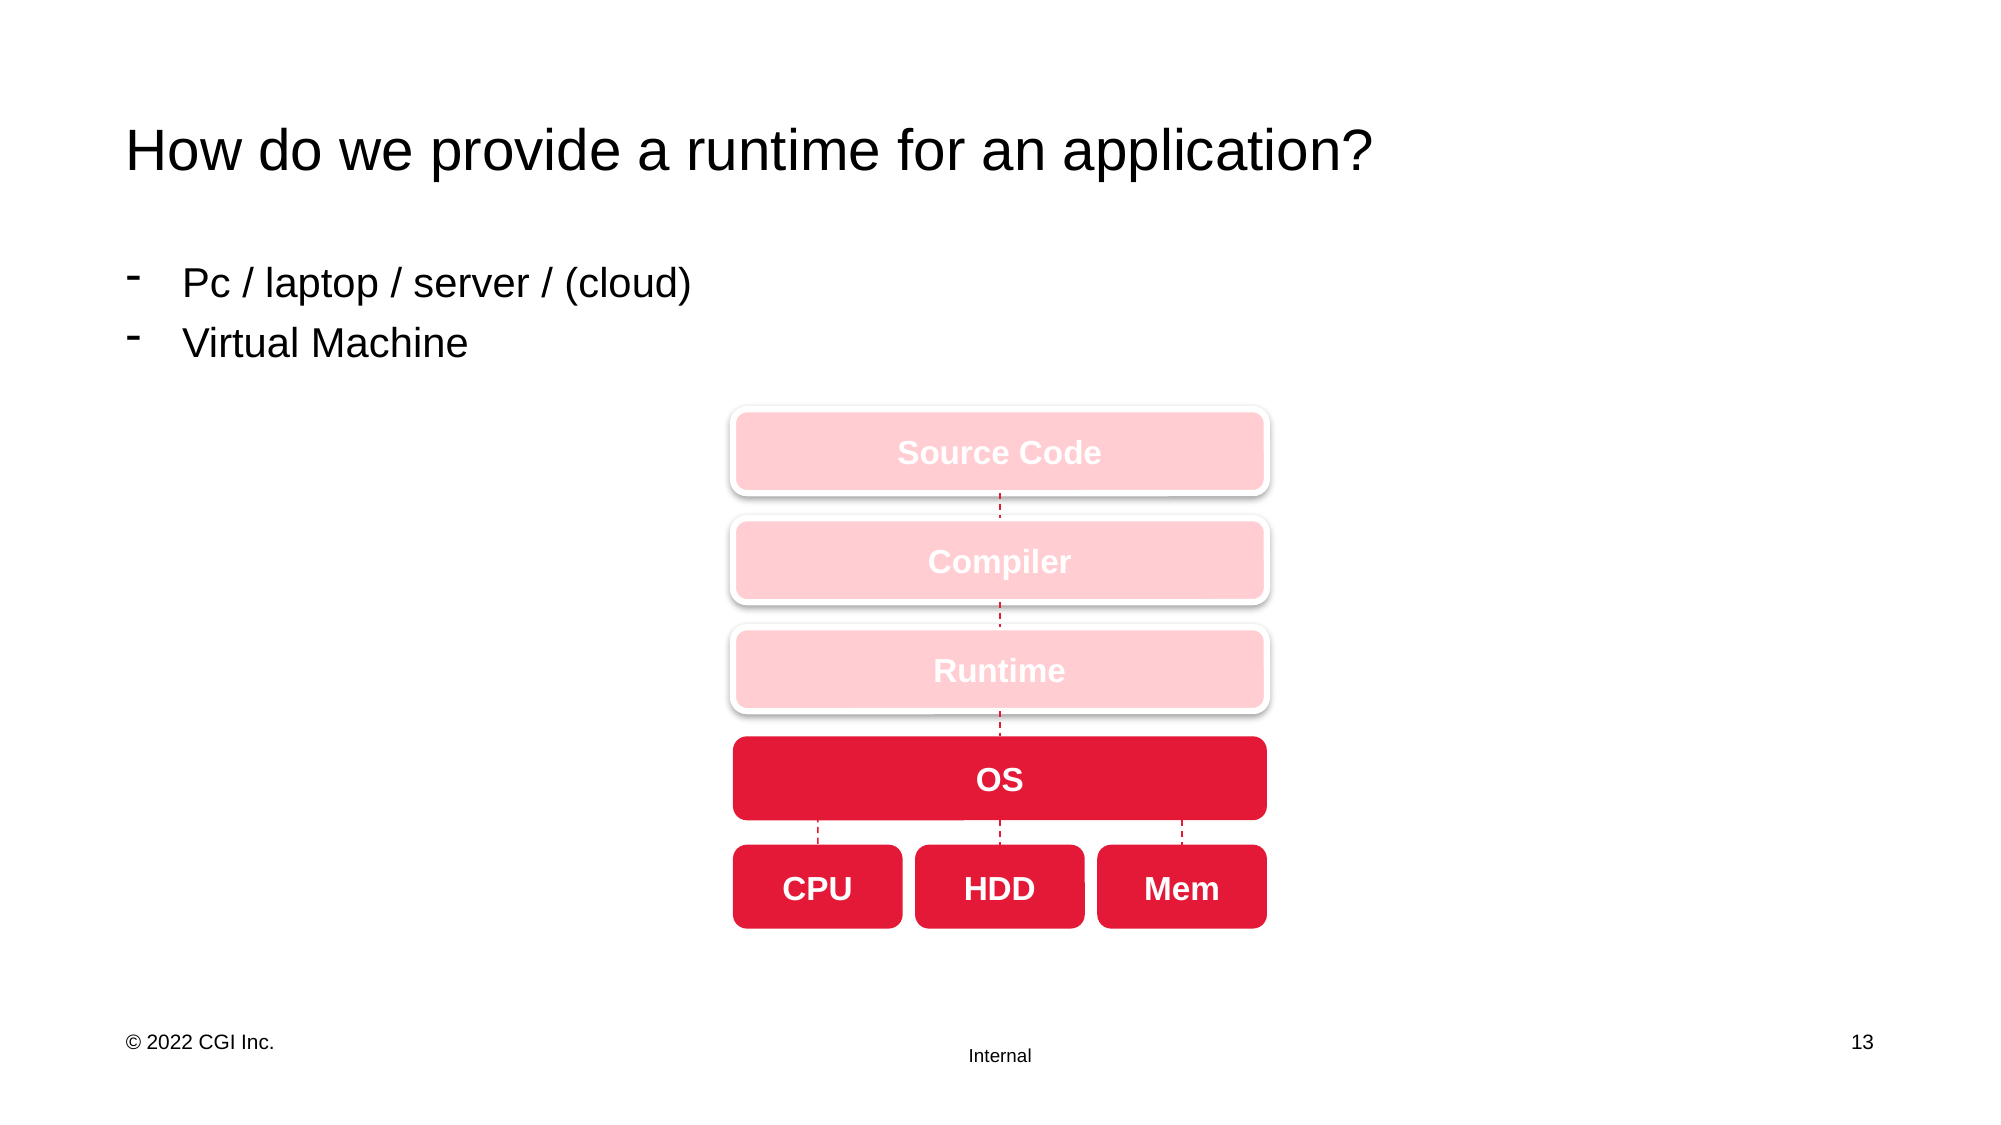

# How do we provide a runtime for an application?
Pc / laptop / server / (cloud)
Virtual Machine

Source Code
Compiler
Runtime
OS
CPU
HDD
Mem
13